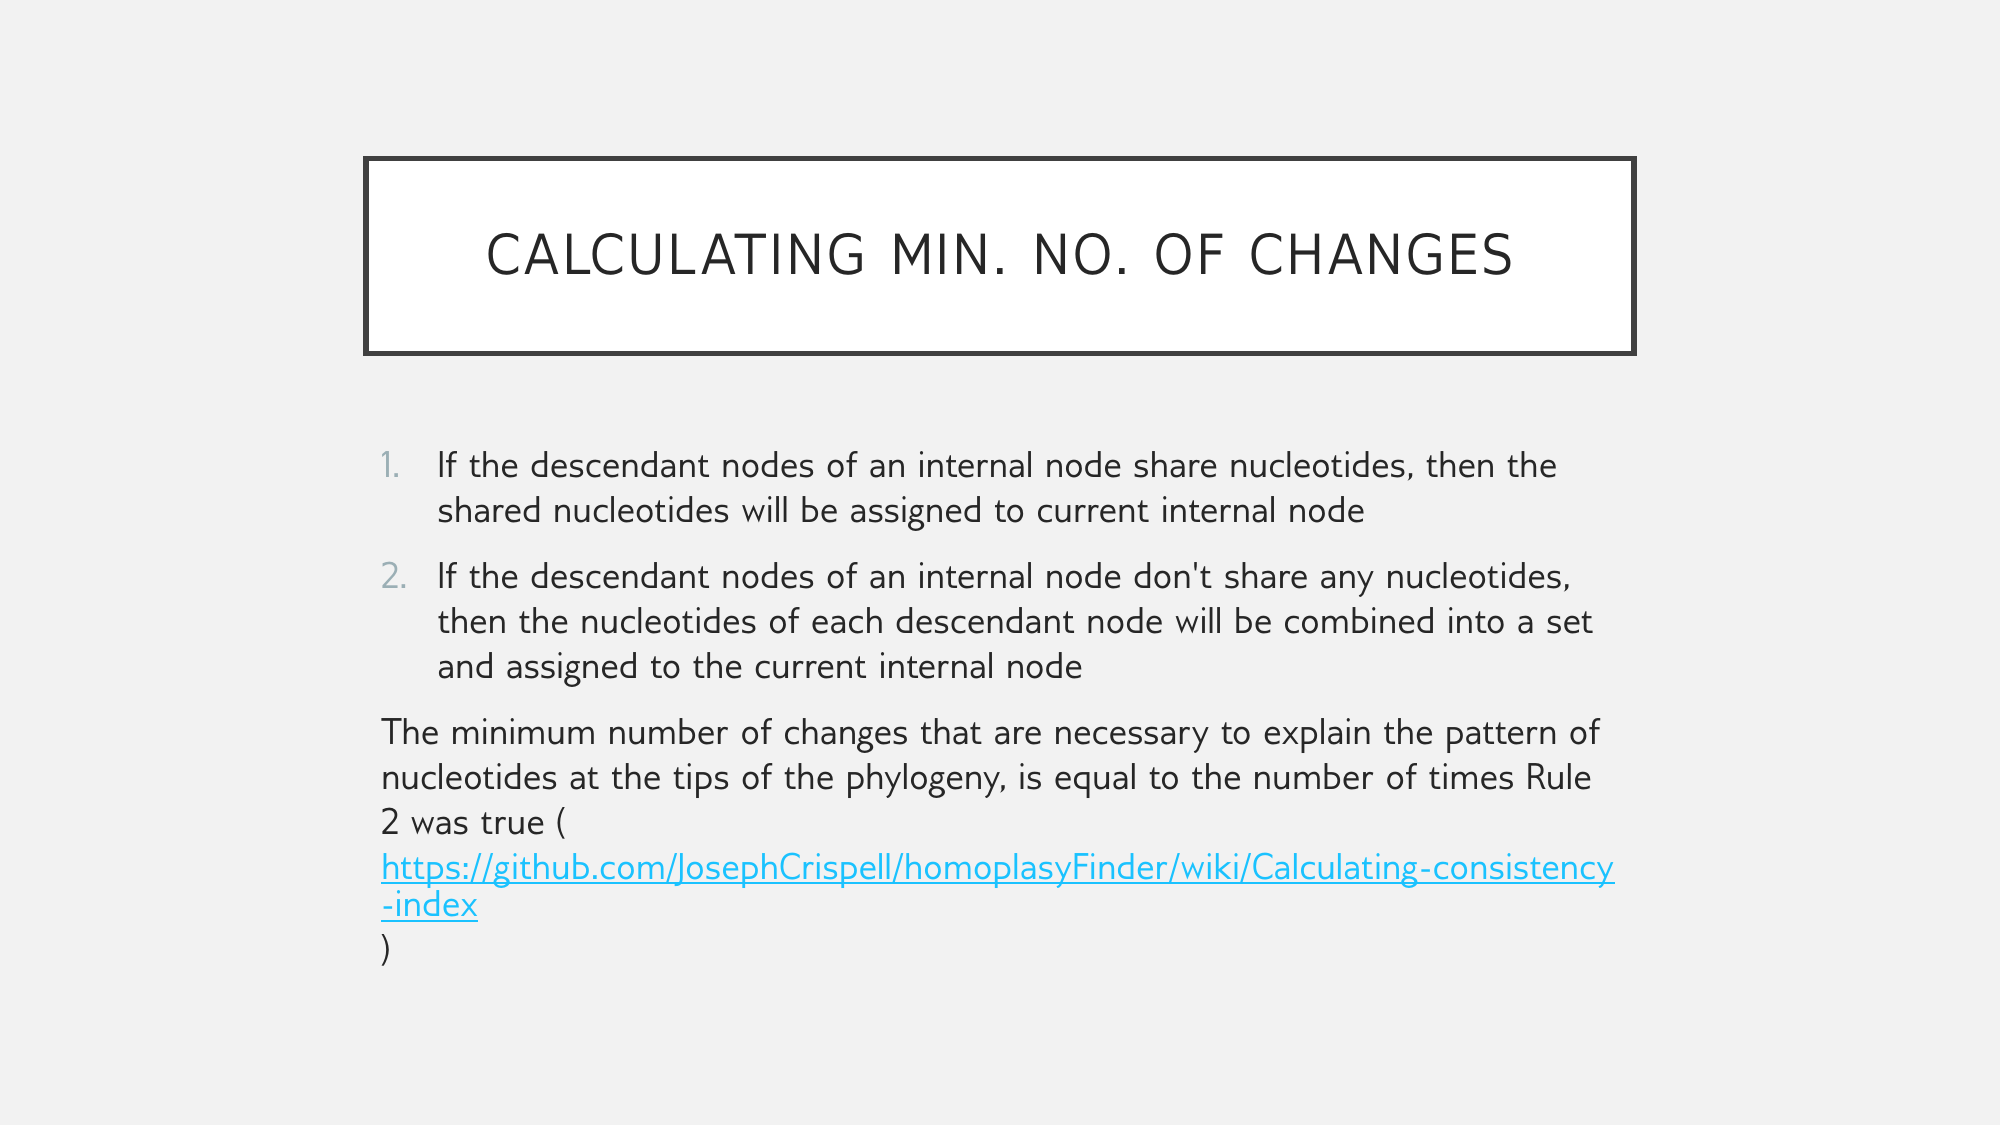

# Calculating Min. No. of changes
If the descendant nodes of an internal node share nucleotides, then the shared nucleotides will be assigned to current internal node
If the descendant nodes of an internal node don't share any nucleotides, then the nucleotides of each descendant node will be combined into a set and assigned to the current internal node
The minimum number of changes that are necessary to explain the pattern of nucleotides at the tips of the phylogeny, is equal to the number of times Rule 2 was true (https://github.com/JosephCrispell/homoplasyFinder/wiki/Calculating-consistency-index)